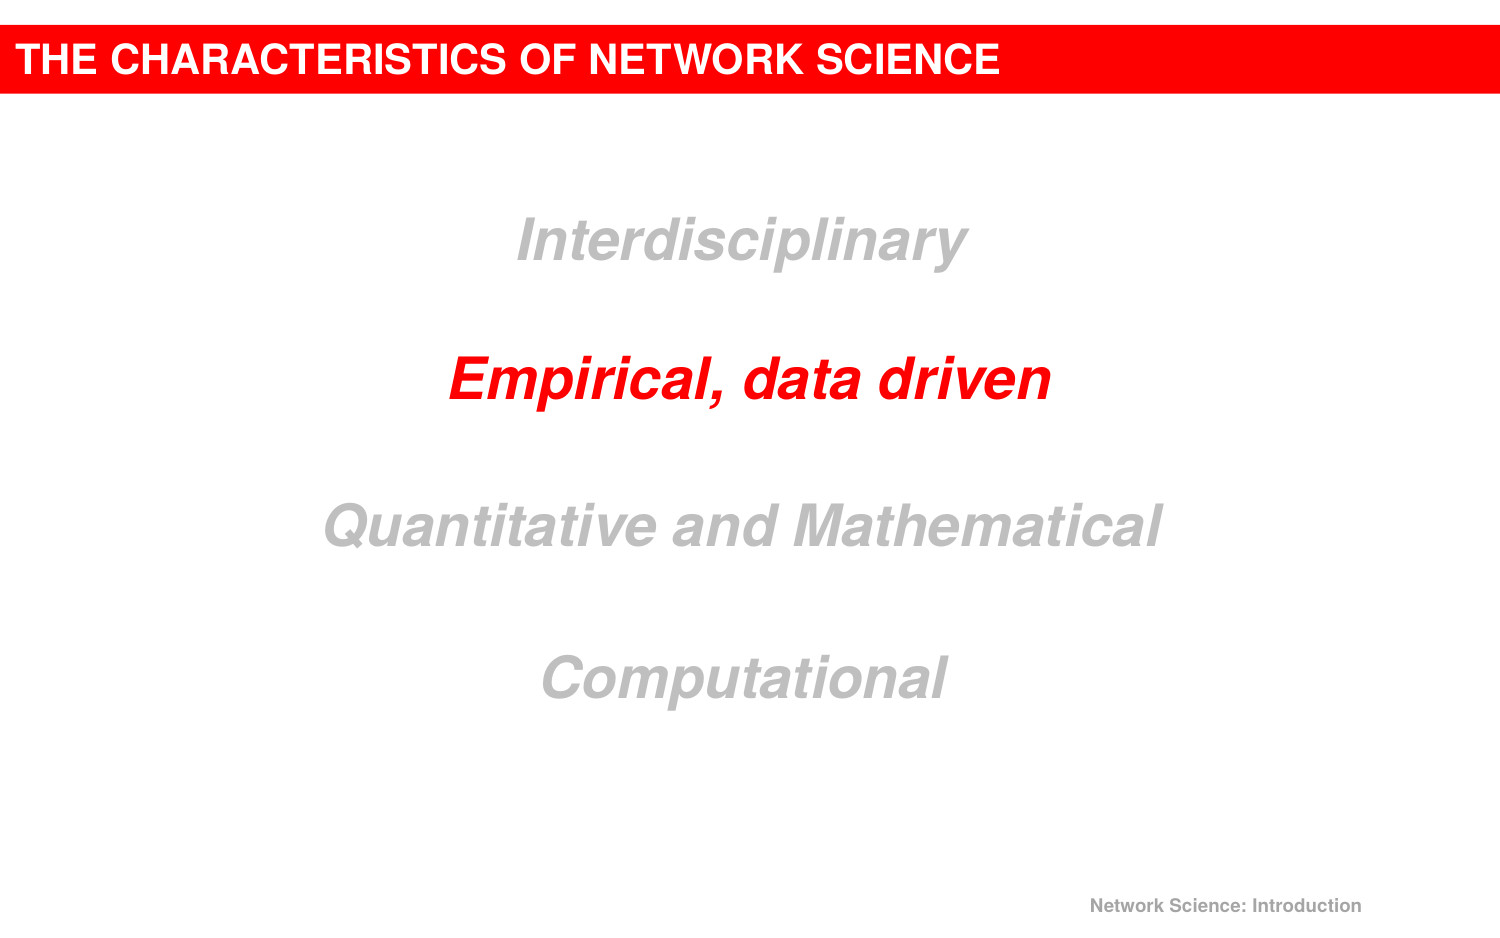

THE CHARACTERISTICS OF NETWORK SCIENCE
Interdisciplinary
Empirical, data driven
Quantitative and Mathematical
Computational
Network Science: Introduction